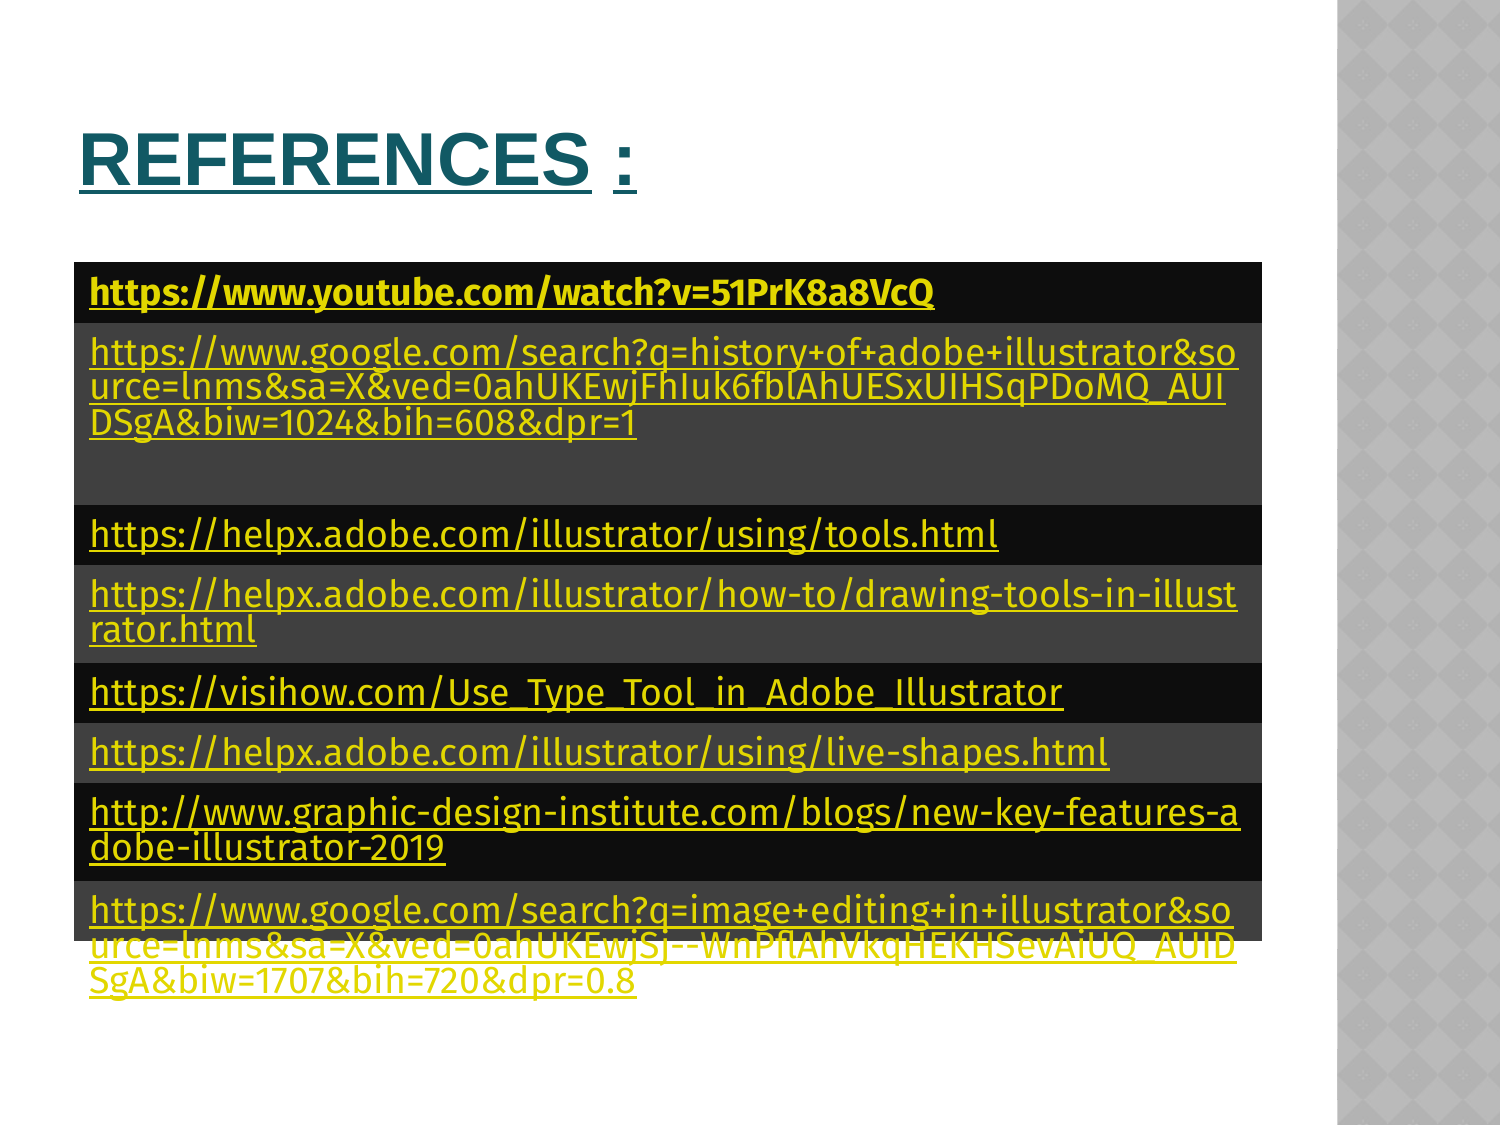

# REFERENCES :
| https://www.youtube.com/watch?v=51PrK8a8VcQ |
| --- |
| https://www.google.com/search?q=history+of+adobe+illustrator&source=lnms&sa=X&ved=0ahUKEwjFhIuk6fblAhUESxUIHSqPDoMQ\_AUIDSgA&biw=1024&bih=608&dpr=1 |
| https://helpx.adobe.com/illustrator/using/tools.html |
| https://helpx.adobe.com/illustrator/how-to/drawing-tools-in-illustrator.html |
| https://visihow.com/Use\_Type\_Tool\_in\_Adobe\_Illustrator |
| https://helpx.adobe.com/illustrator/using/live-shapes.html |
| http://www.graphic-design-institute.com/blogs/new-key-features-adobe-illustrator-2019 |
| https://www.google.com/search?q=image+editing+in+illustrator&source=lnms&sa=X&ved=0ahUKEwjSj--WnPflAhVkqHEKHSevAiUQ\_AUIDSgA&biw=1707&bih=720&dpr=0.8 |